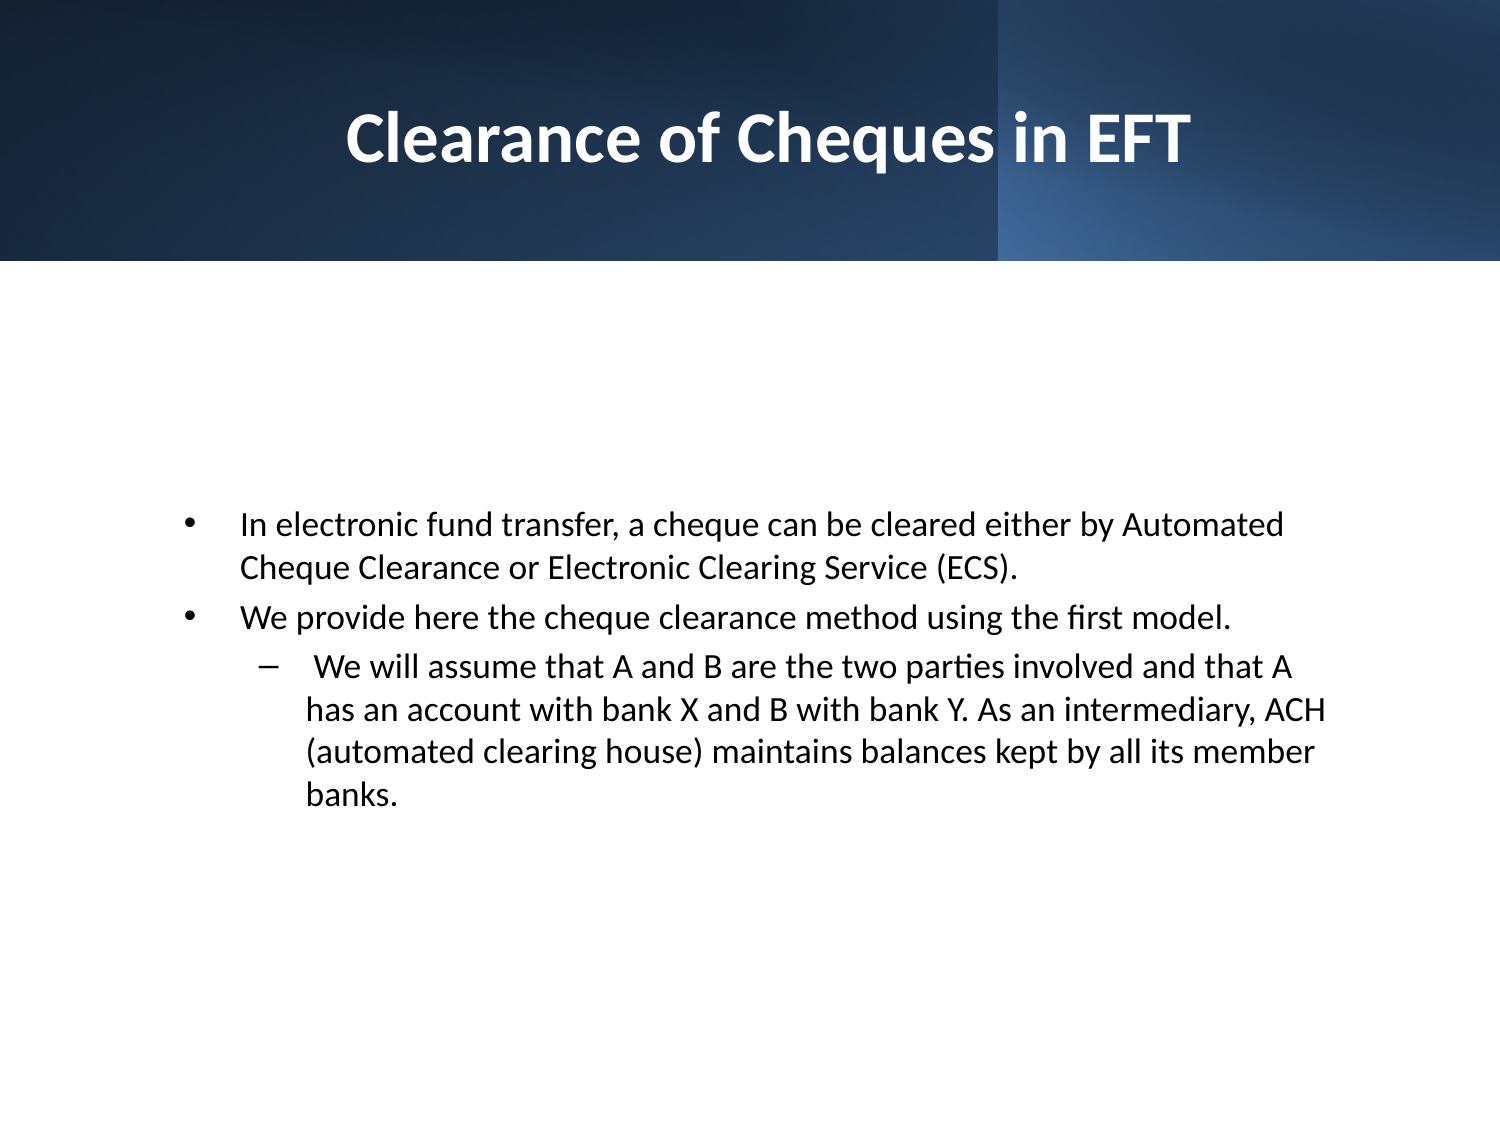

# Clearance of Cheques in EFT
In electronic fund transfer, a cheque can be cleared either by Automated Cheque Clearance or Electronic Clearing Service (ECS).
We provide here the cheque clearance method using the first model.
 We will assume that A and B are the two parties involved and that A has an account with bank X and B with bank Y. As an intermediary, ACH (automated clearing house) maintains balances kept by all its member banks.

53